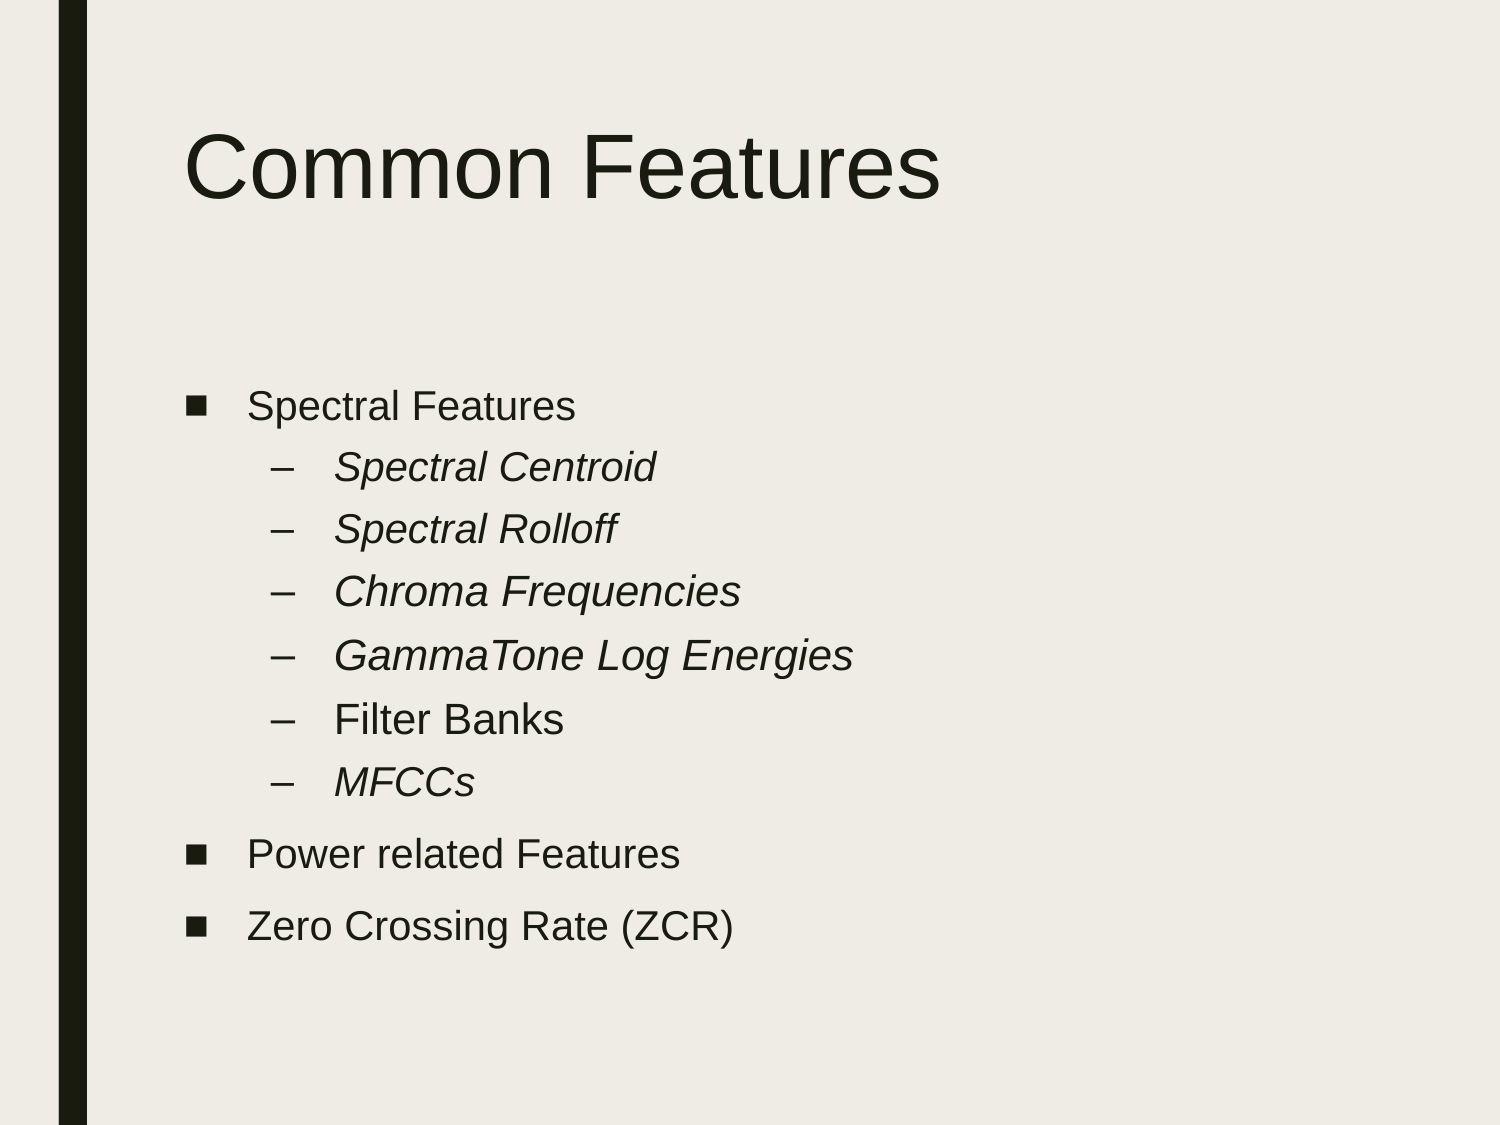

# Common Features
Spectral Features
Spectral Centroid
Spectral Rolloff
Chroma Frequencies
GammaTone Log Energies
Filter Banks
MFCCs
Power related Features
Zero Crossing Rate (ZCR)